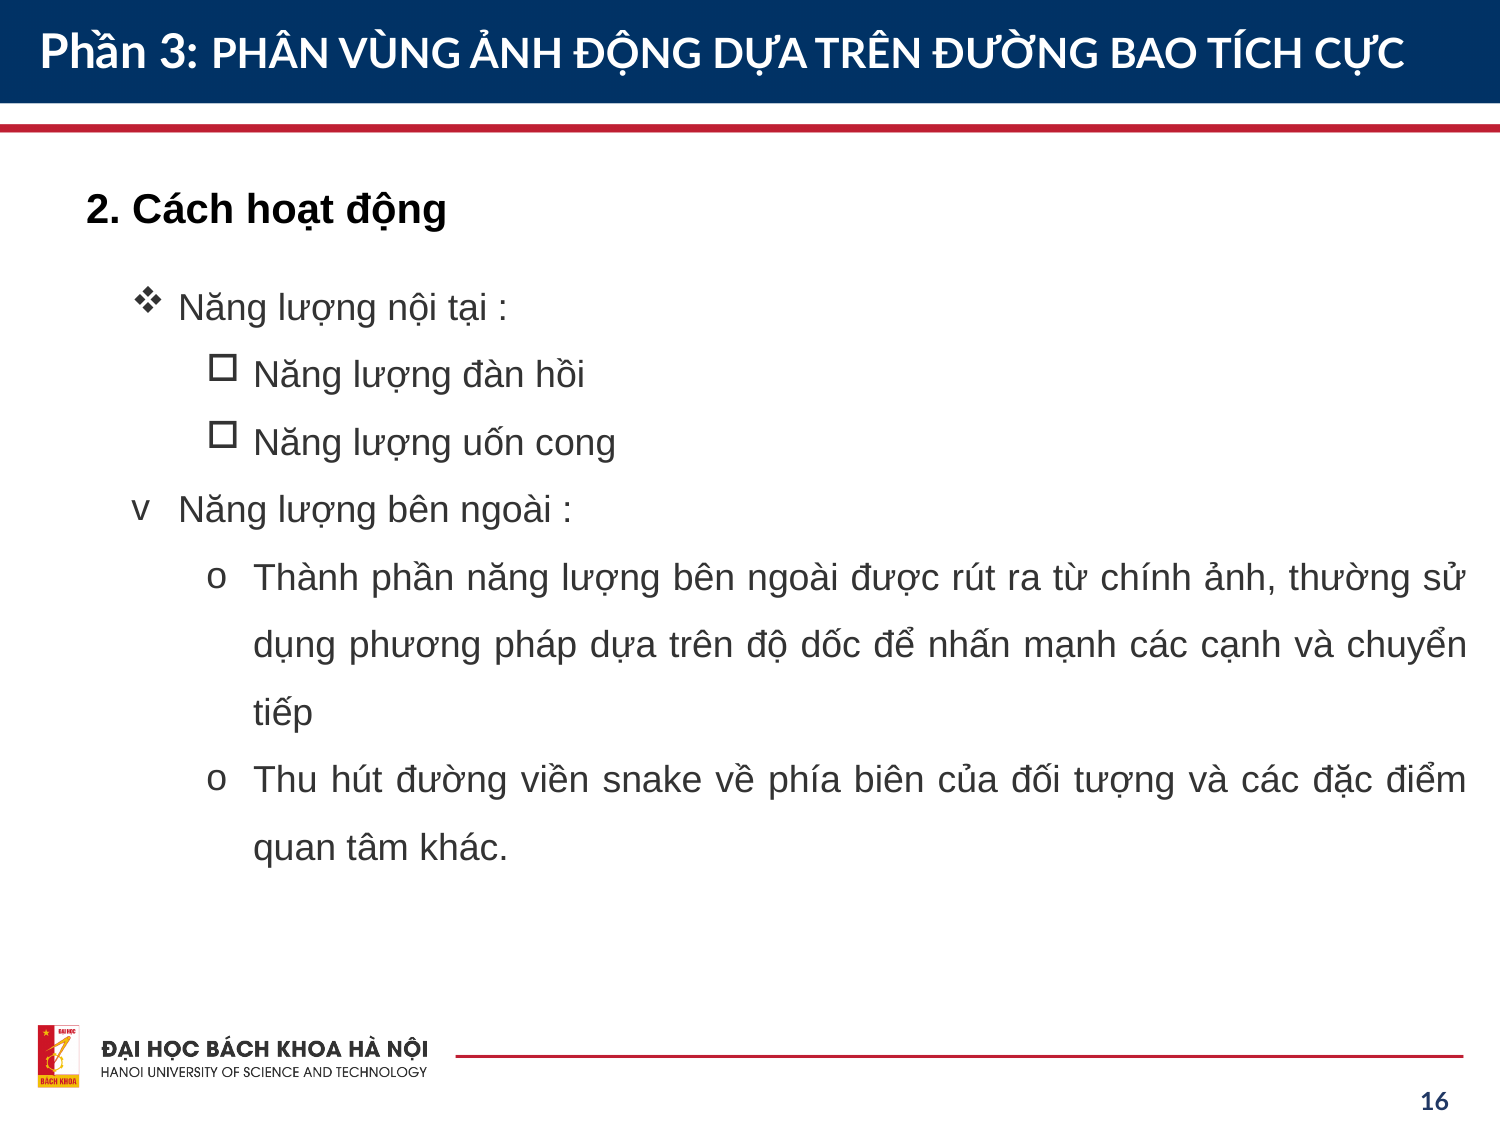

Phần 3: PHÂN VÙNG ẢNH ĐỘNG DỰA TRÊN ĐƯỜNG BAO TÍCH CỰC
2. Cách hoạt động
Năng lượng nội tại :
Năng lượng đàn hồi
Năng lượng uốn cong
Năng lượng bên ngoài :
Thành phần năng lượng bên ngoài được rút ra từ chính ảnh, thường sử dụng phương pháp dựa trên độ dốc để nhấn mạnh các cạnh và chuyển tiếp
Thu hút đường viền snake về phía biên của đối tượng và các đặc điểm quan tâm khác.
16